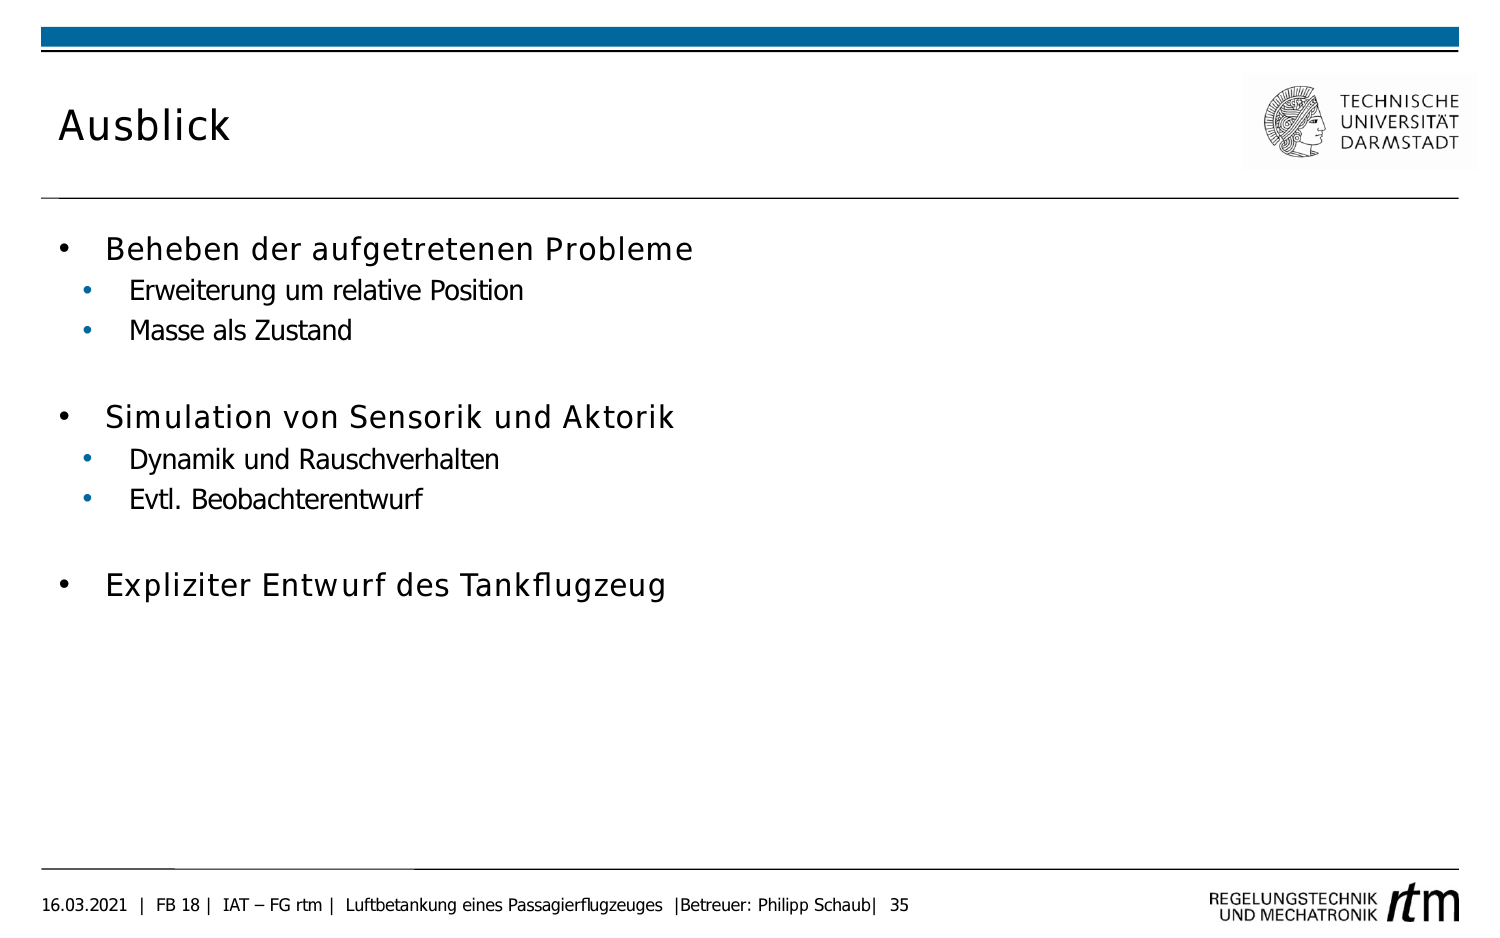

# Ausblick
Beheben der aufgetretenen Probleme
Erweiterung um relative Position
Masse als Zustand

Simulation von Sensorik und Aktorik
Dynamik und Rauschverhalten
Evtl. Beobachterentwurf

Expliziter Entwurf des Tankflugzeug